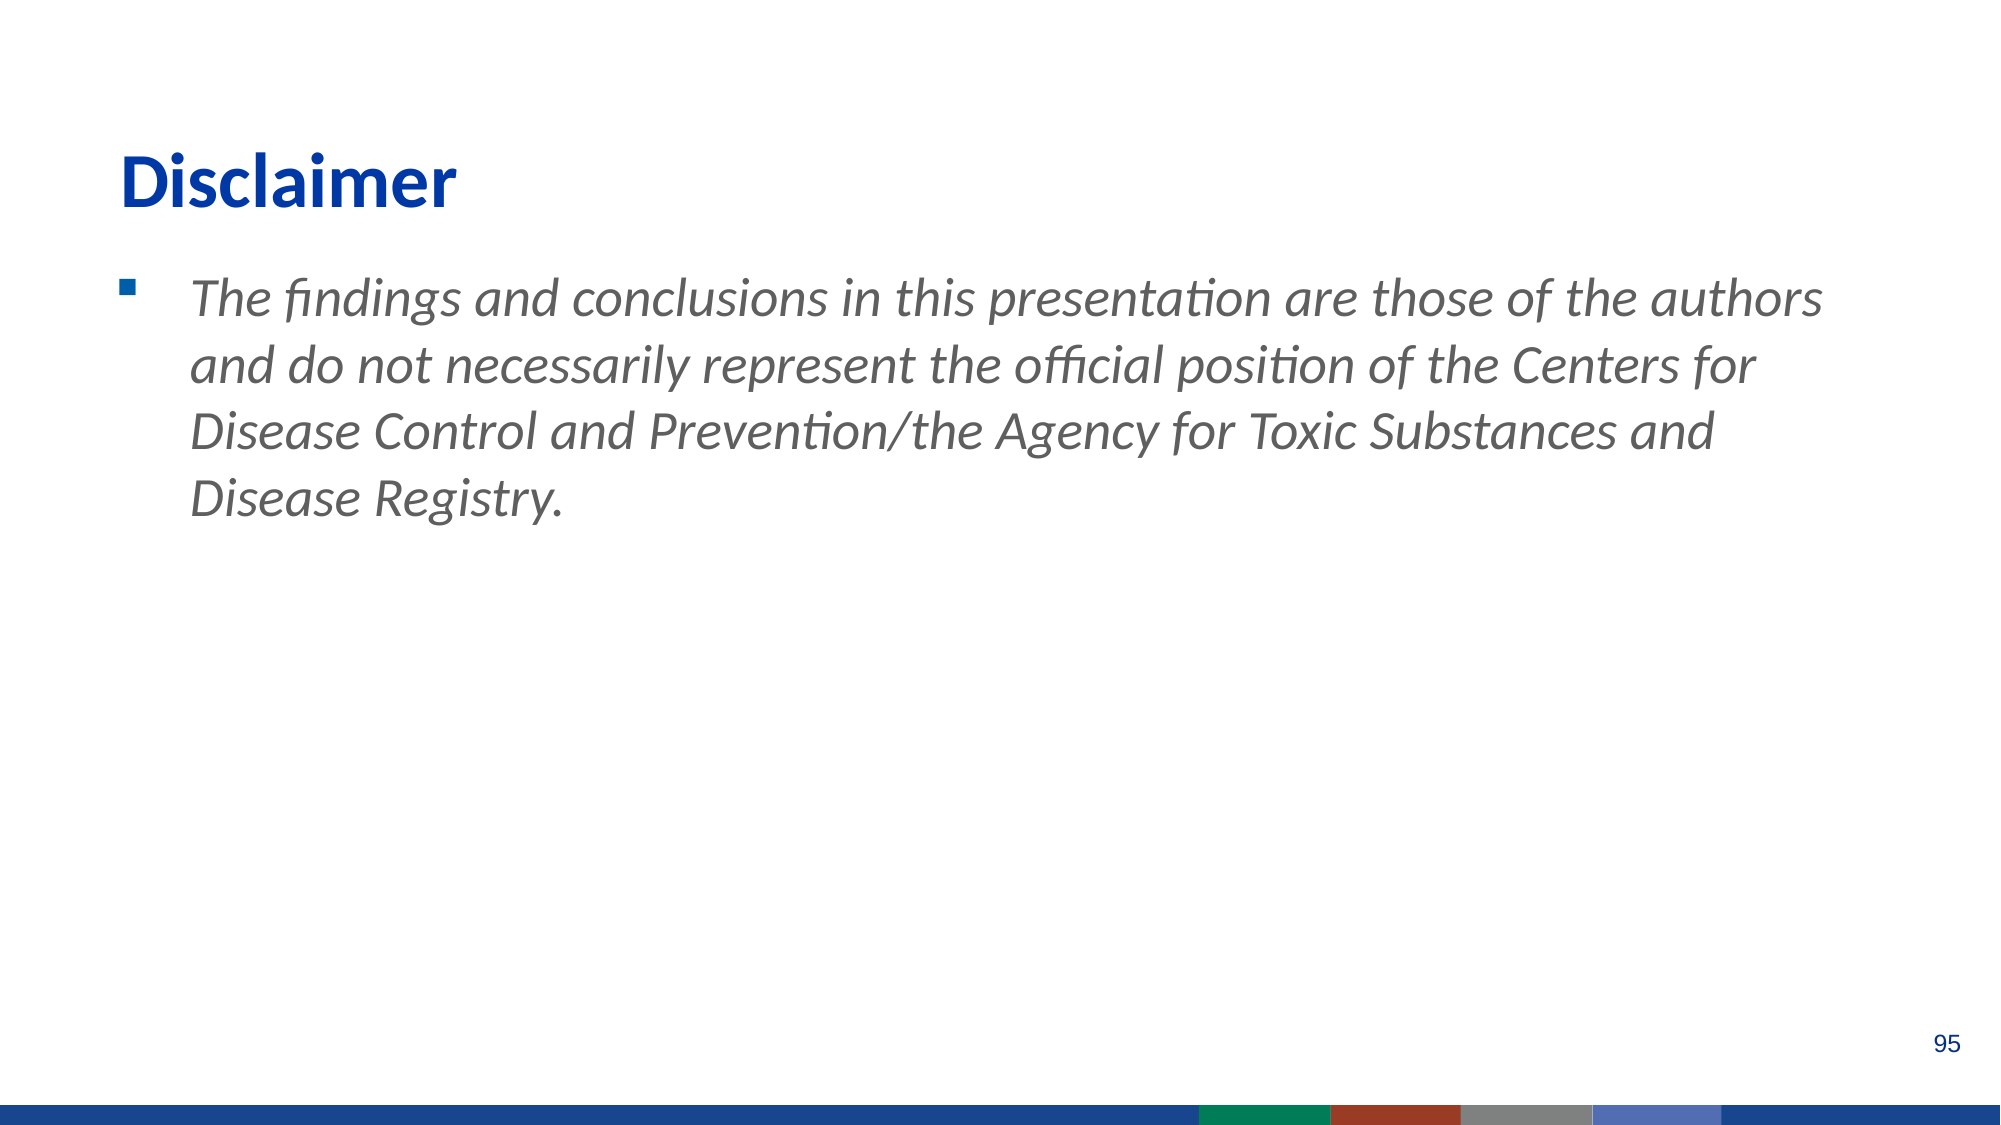

# Disclaimer
The findings and conclusions in this presentation are those of the authors and do not necessarily represent the official position of the Centers for Disease Control and Prevention/the Agency for Toxic Substances and Disease Registry.

95